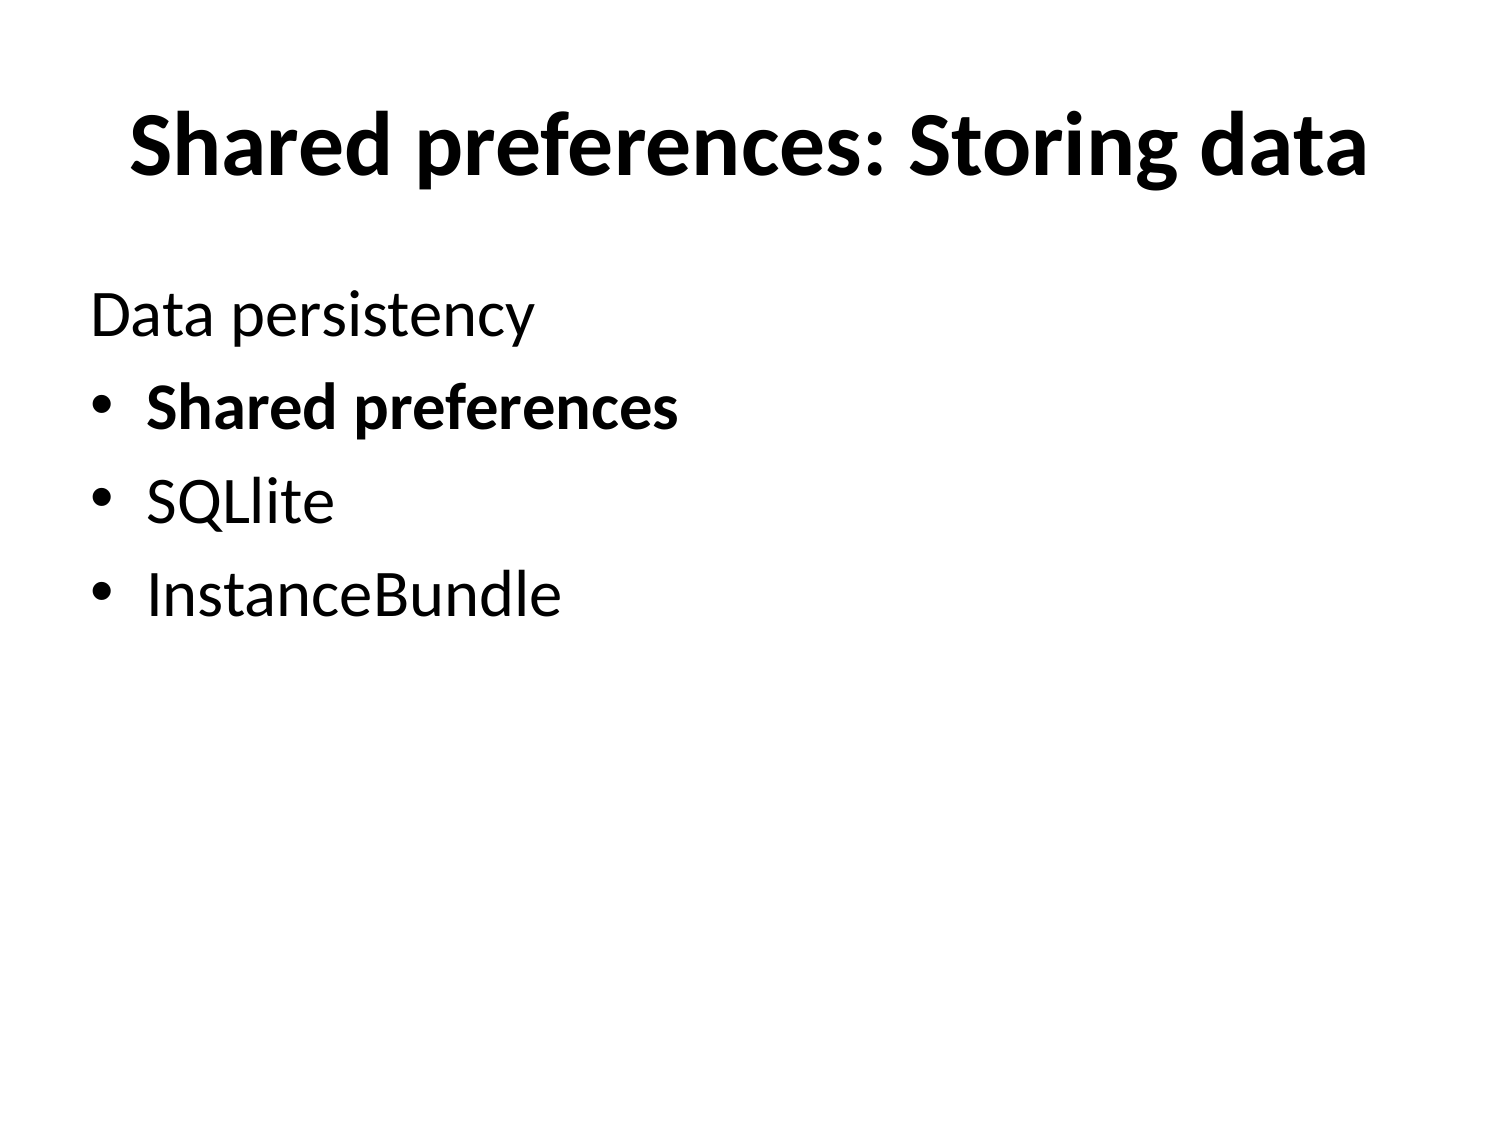

# Shared preferences: Storing data
Data persistency
Shared preferences
SQLlite
InstanceBundle